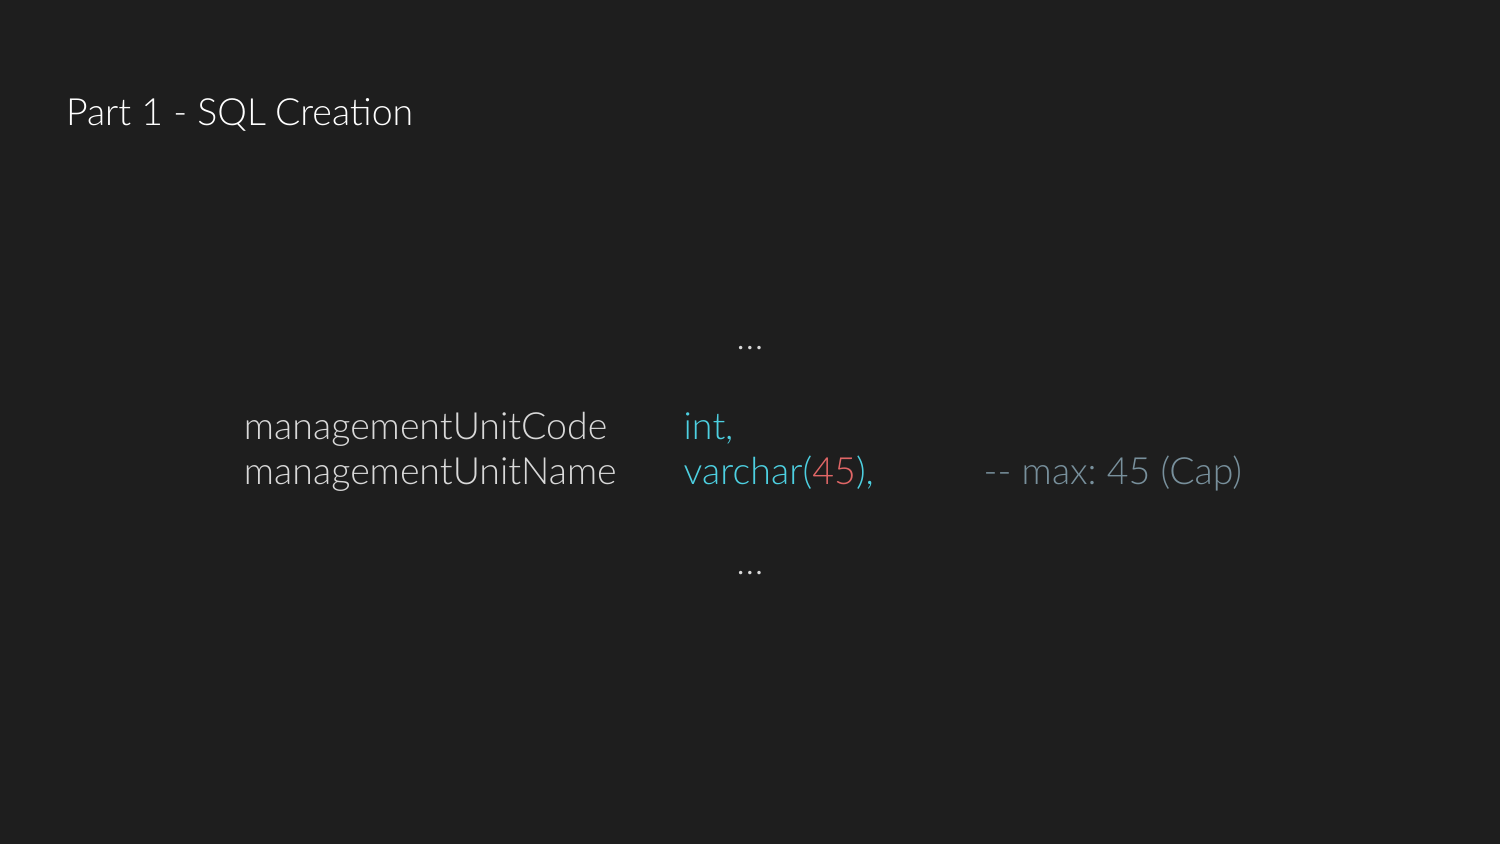

# Part 1 - SQL Creation
…

 managementUnitCode 	int,
 managementUnitName 	varchar(45), 	-- max: 45 (Cap)

…